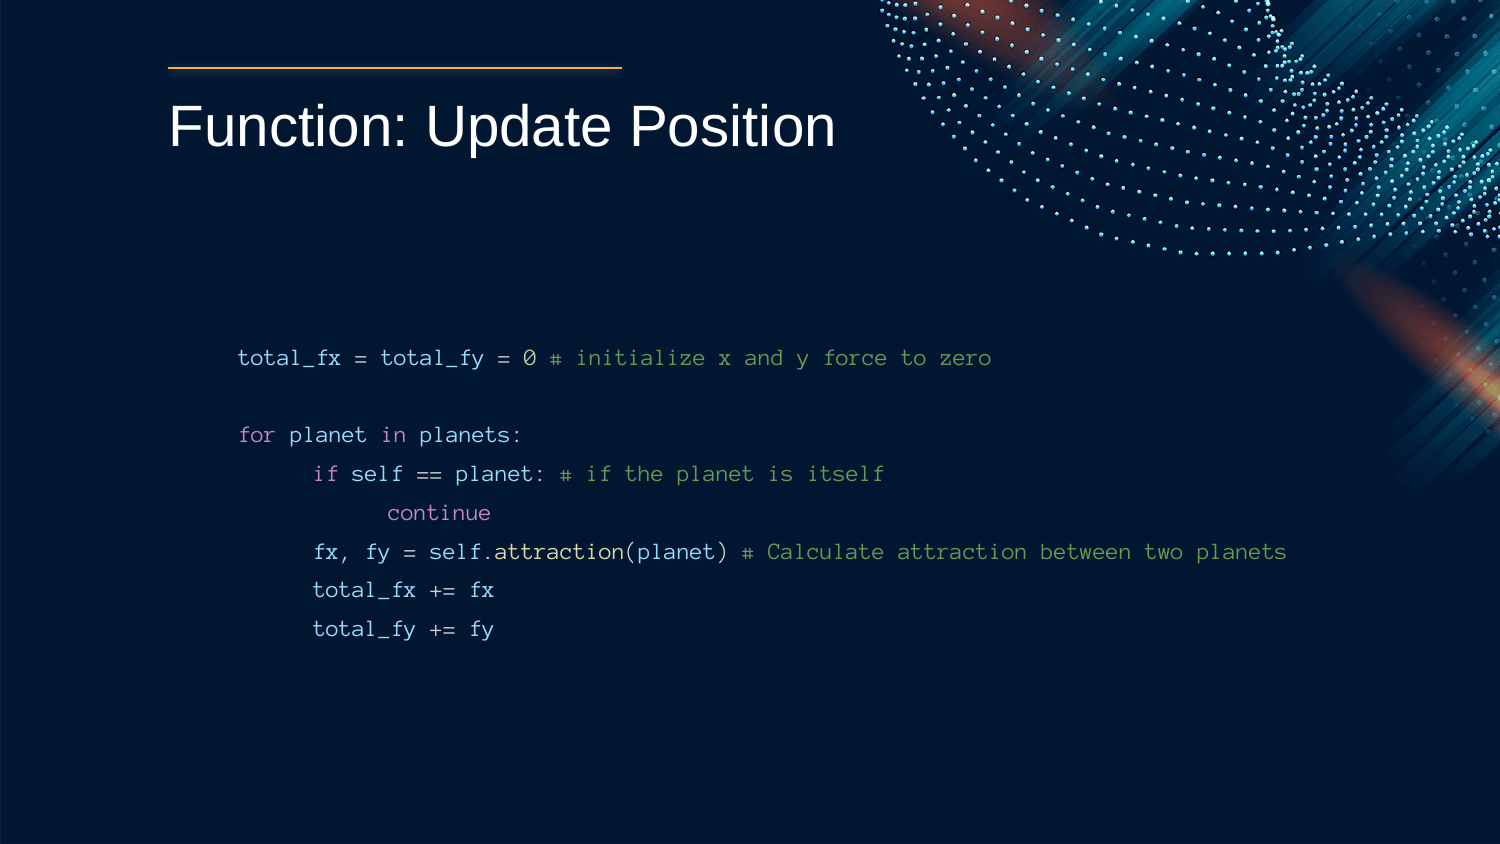

# Function: Update Position
total_fx = total_fy = 0 # initialize x and y force to zero

for planet in planets:
if self == planet: # if the planet is itself
continue
fx, fy = self.attraction(planet) # Calculate attraction between two planets
total_fx += fx
total_fy += fy